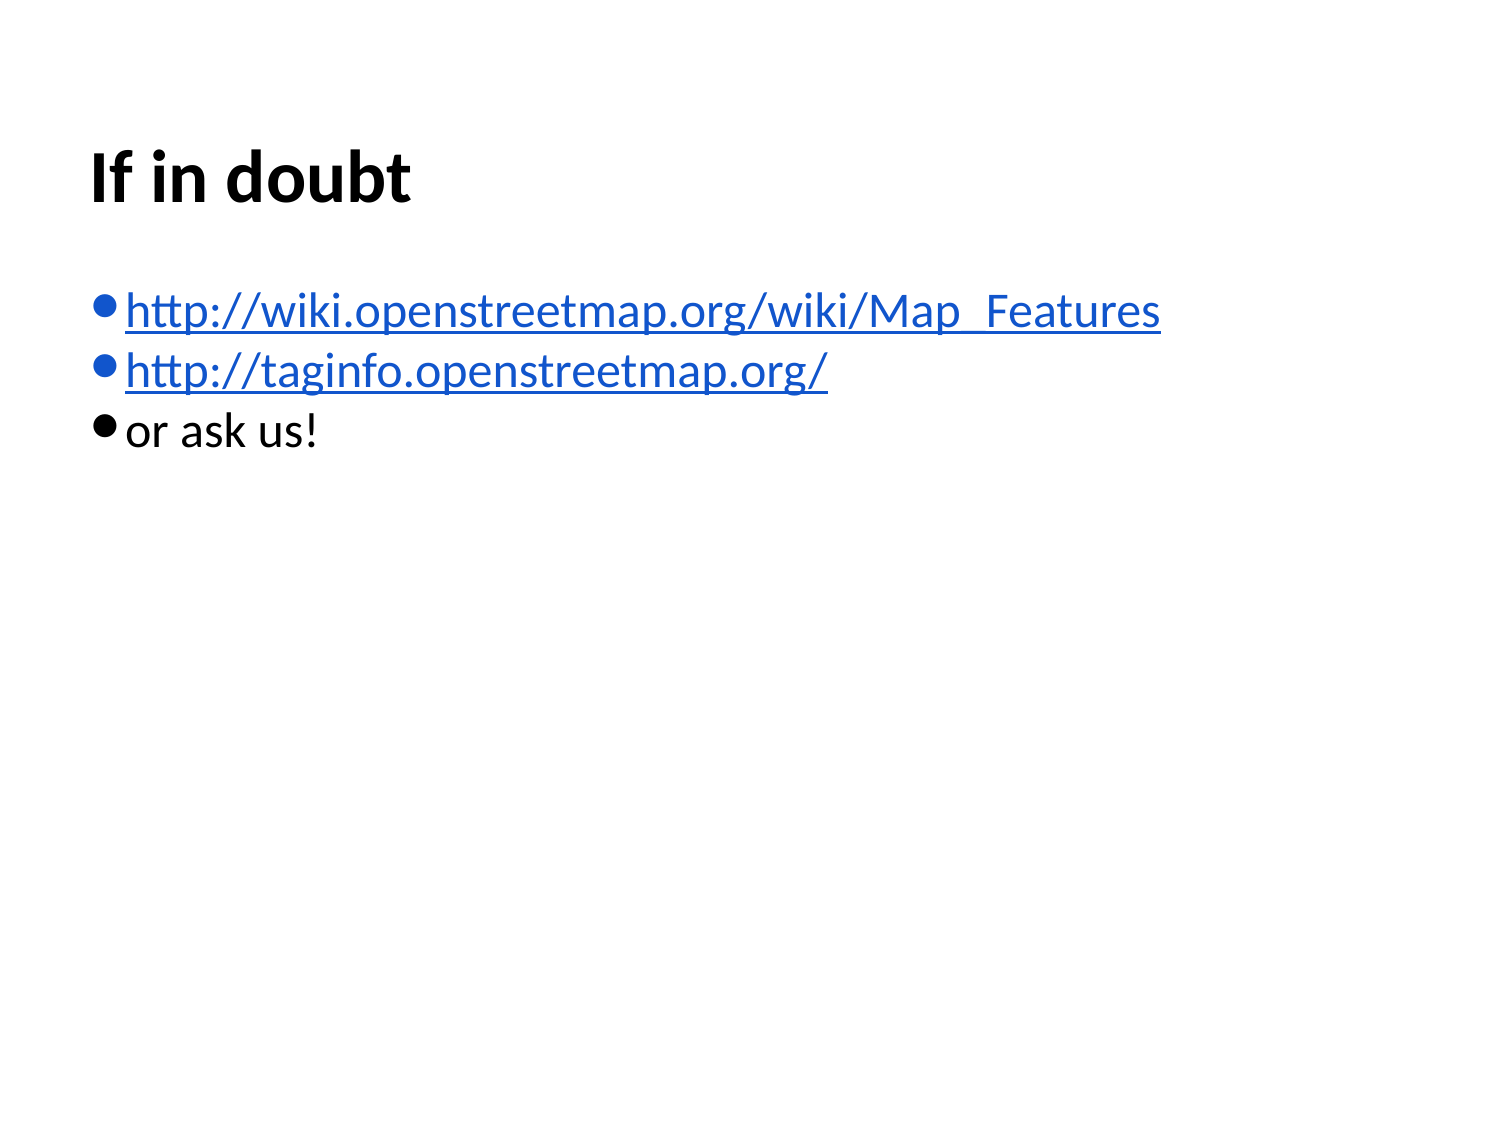

If in doubt
http://wiki.openstreetmap.org/wiki/Map_Features
http://taginfo.openstreetmap.org/
or ask us!